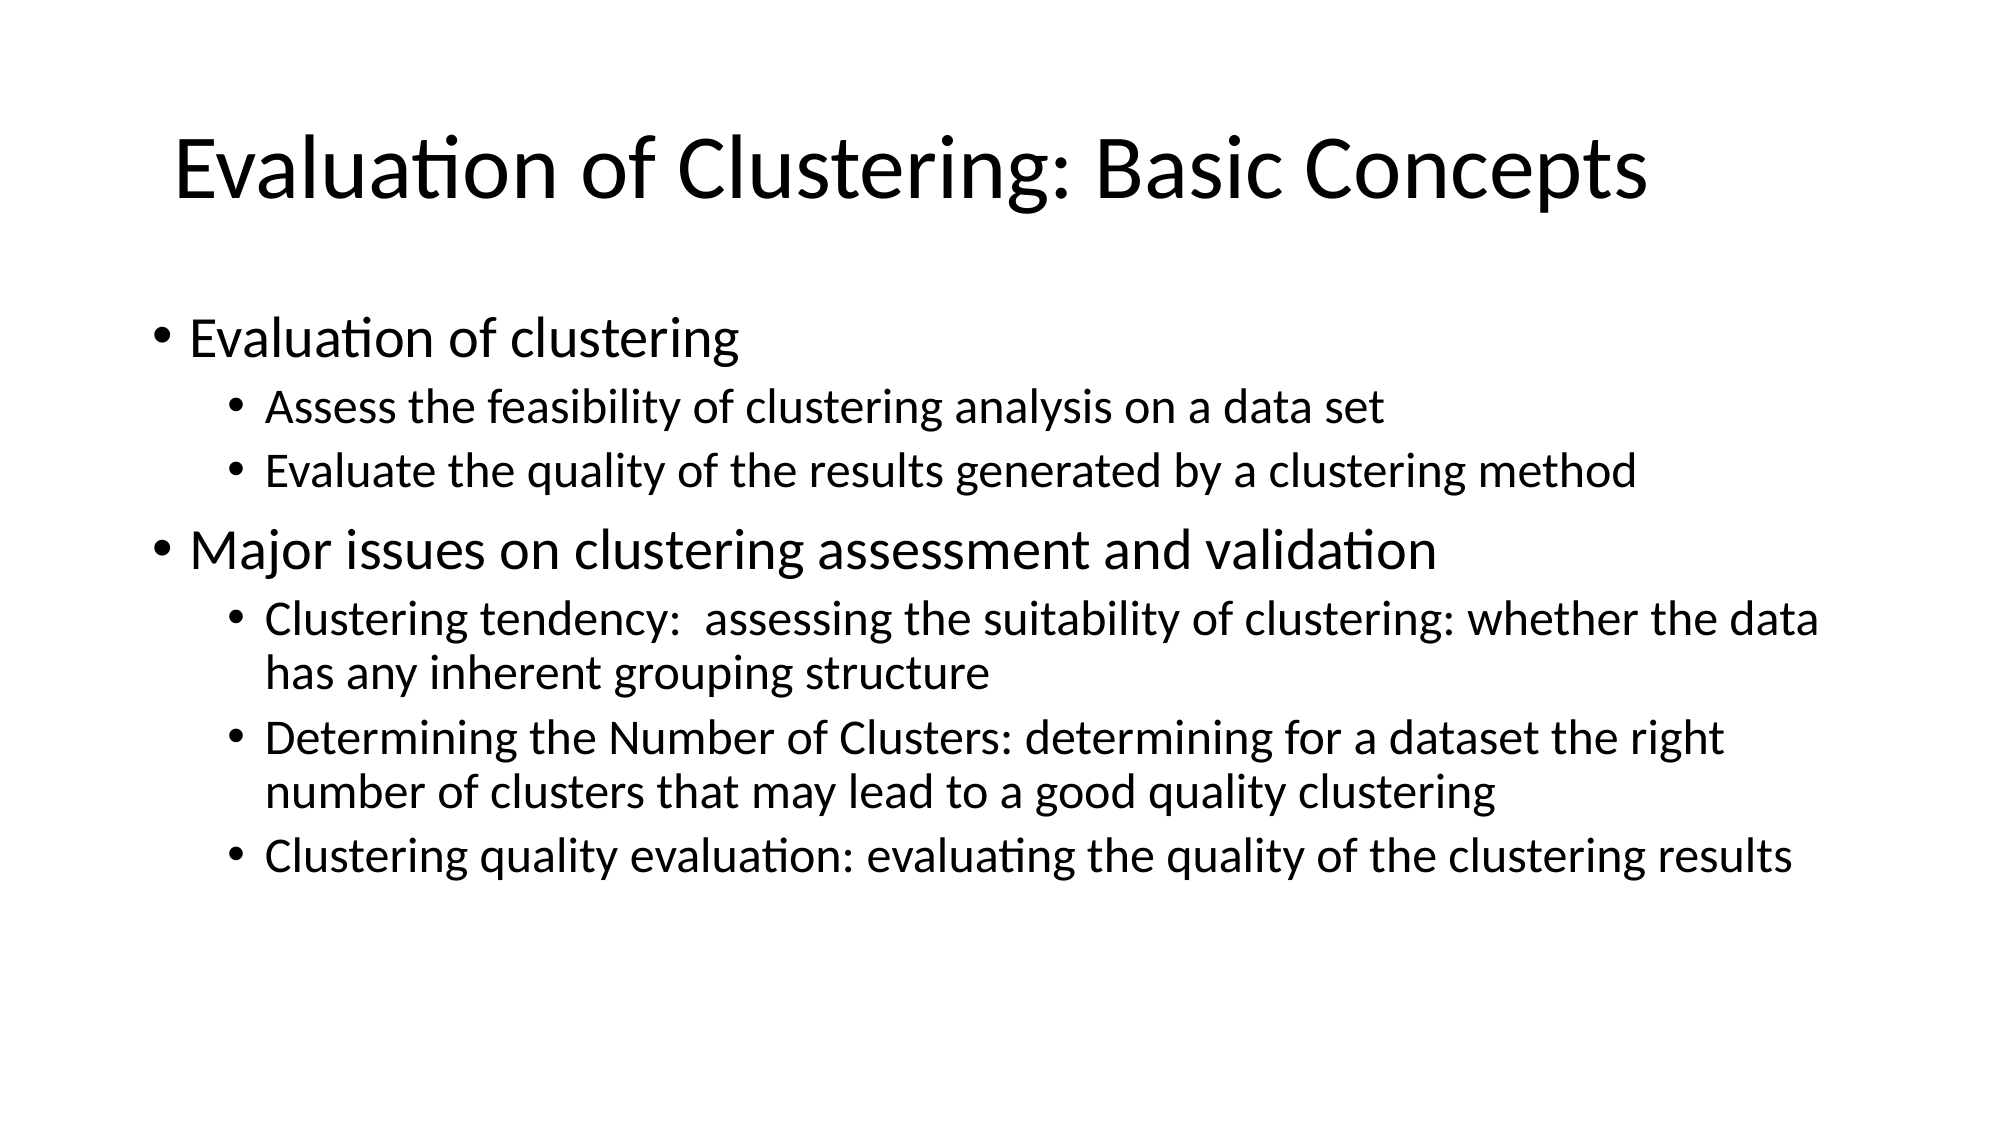

# Evaluation of Clustering: Basic Concepts
Evaluation of clustering
Assess the feasibility of clustering analysis on a data set
Evaluate the quality of the results generated by a clustering method
Major issues on clustering assessment and validation
Clustering tendency:  assessing the suitability of clustering: whether the data has any inherent grouping structure
Determining the Number of Clusters: determining for a dataset the right number of clusters that may lead to a good quality clustering
Clustering quality evaluation: evaluating the quality of the clustering results